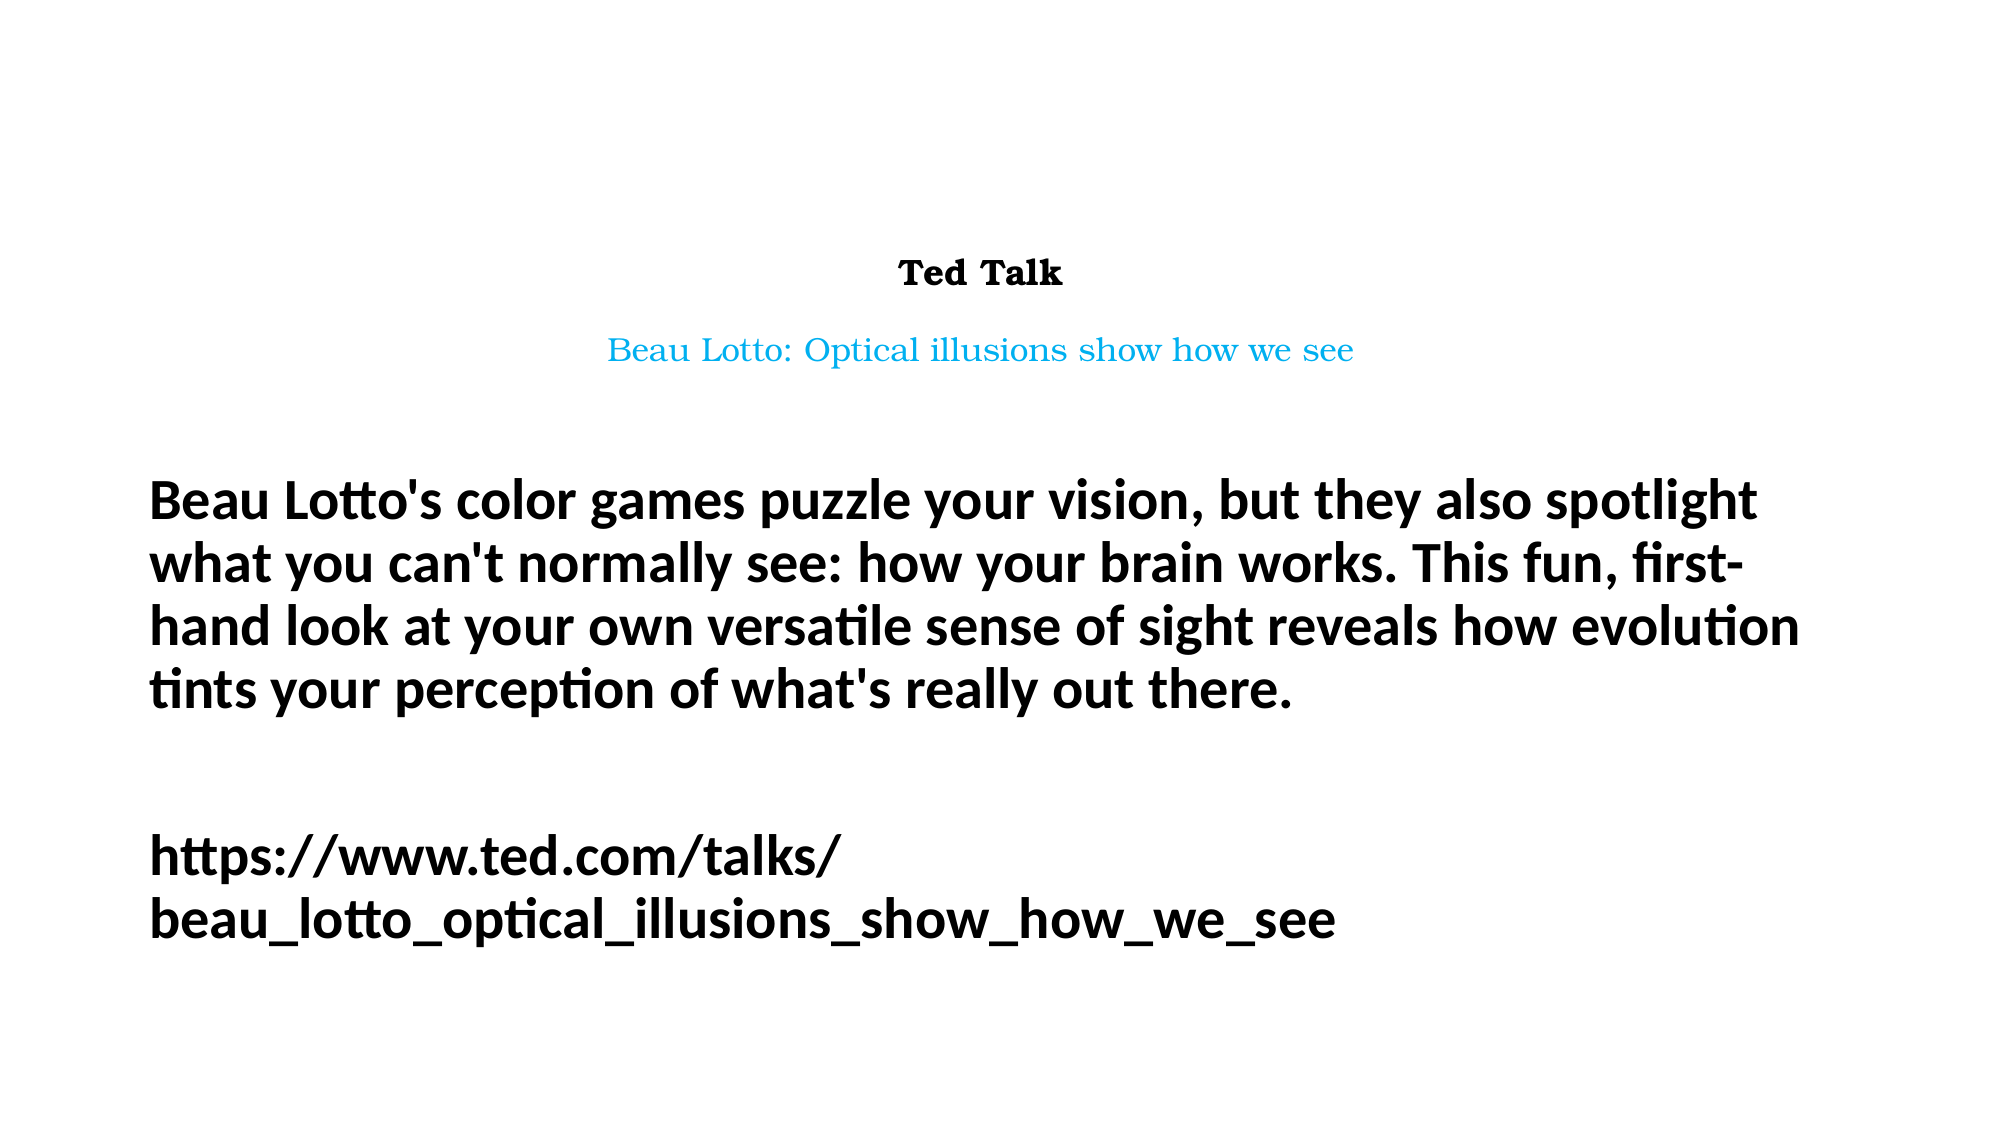

# Ted Talk Beau Lotto: Optical illusions show how we see
Beau Lotto's color games puzzle your vision, but they also spotlight what you can't normally see: how your brain works. This fun, first-hand look at your own versatile sense of sight reveals how evolution tints your perception of what's really out there.

https://www.ted.com/talks/beau_lotto_optical_illusions_show_how_we_see